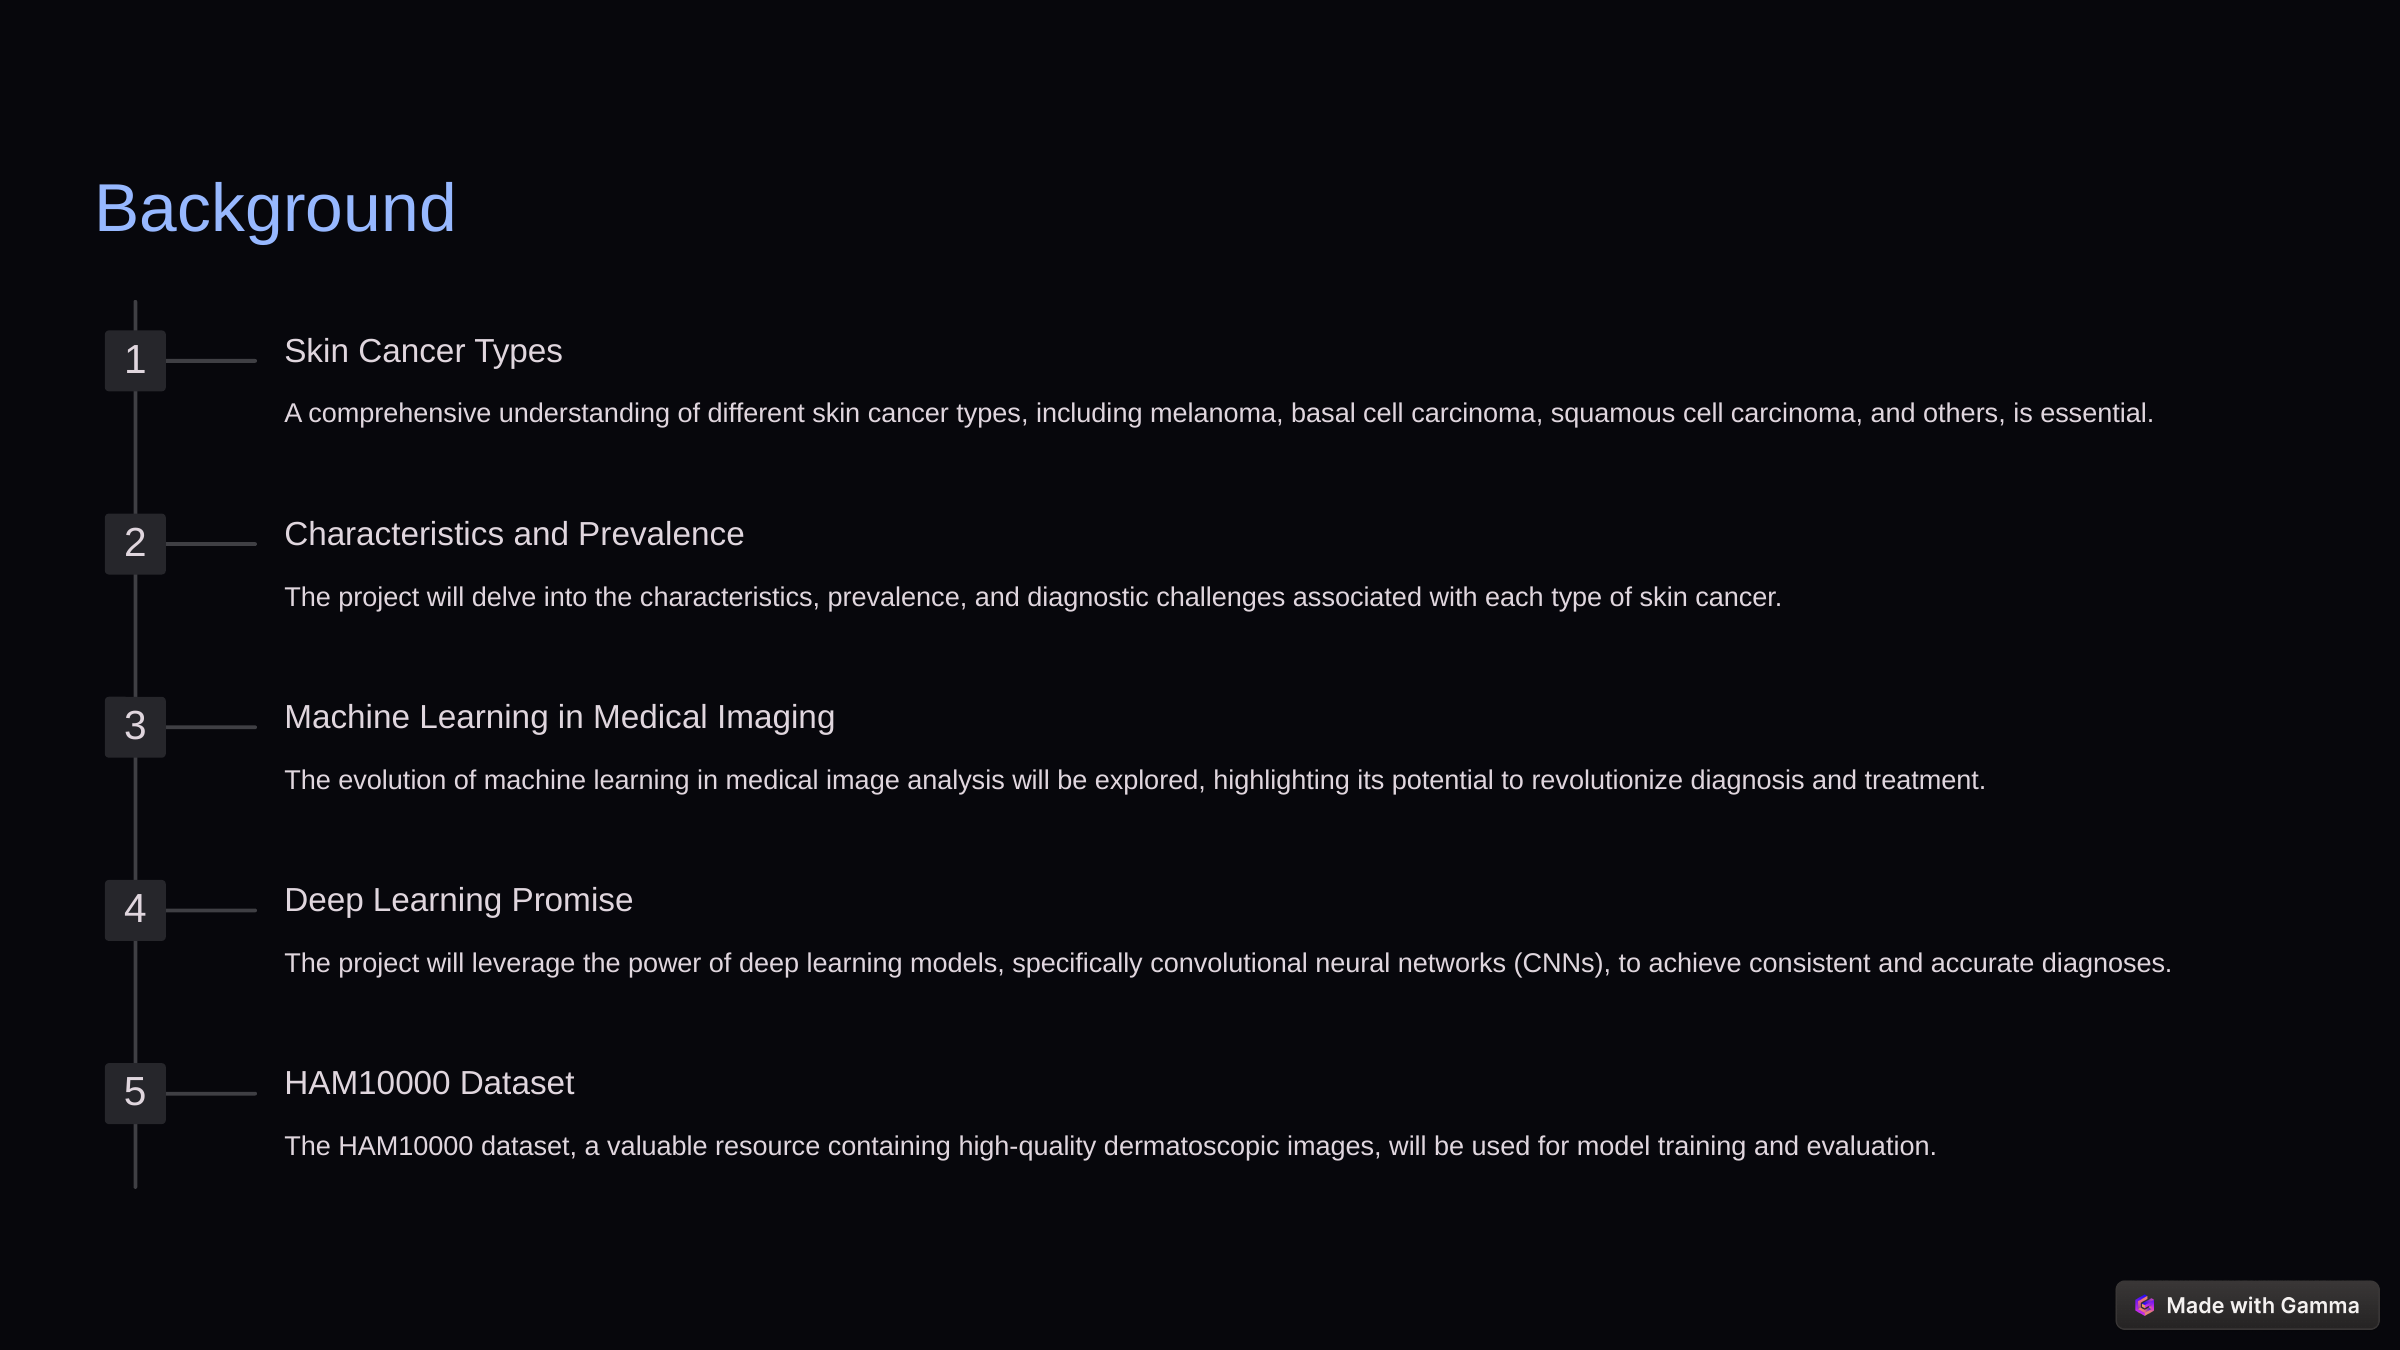

Background

Skin Cancer Types

1

A comprehensive understanding of different skin cancer types, including melanoma, basal cell carcinoma, squamous cell carcinoma, and others, is essential.
Characteristics and Prevalence

2

The project will delve into the characteristics, prevalence, and diagnostic challenges associated with each type of skin cancer.
Machine Learning in Medical Imaging

3

The evolution of machine learning in medical image analysis will be explored, highlighting its potential to revolutionize diagnosis and treatment.
Deep Learning Promise

4

The project will leverage the power of deep learning models, specifically convolutional neural networks (CNNs), to achieve consistent and accurate diagnoses.
HAM10000 Dataset

5

The HAM10000 dataset, a valuable resource containing high-quality dermatoscopic images, will be used for model training and evaluation.